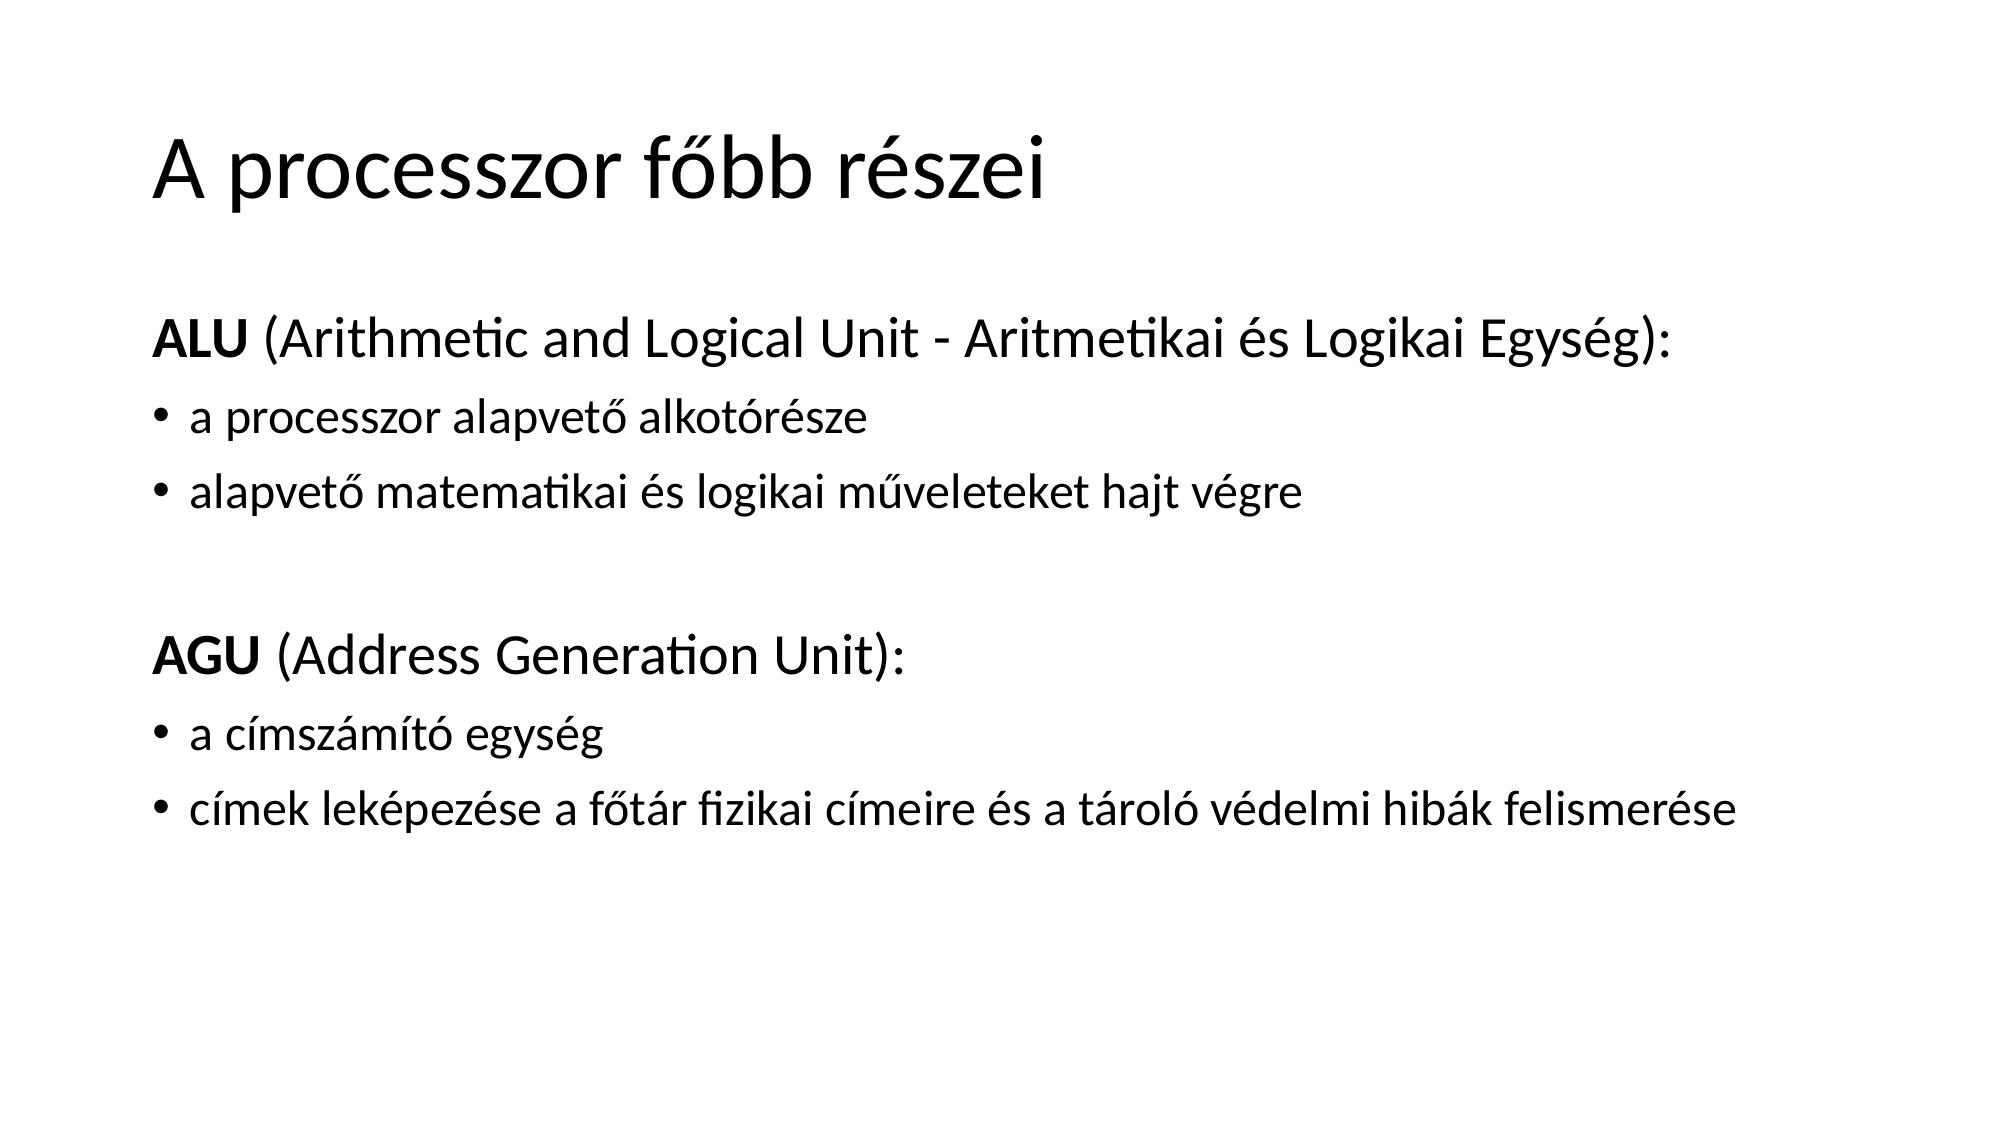

# A processzor főbb részei
ALU (Arithmetic and Logical Unit - Aritmetikai és Logikai Egység):
a processzor alapvető alkotórésze
alapvető matematikai és logikai műveleteket hajt végre

AGU (Address Generation Unit):
a címszámító egység
címek leképezése a főtár fizikai címeire és a tároló védelmi hibák felismerése